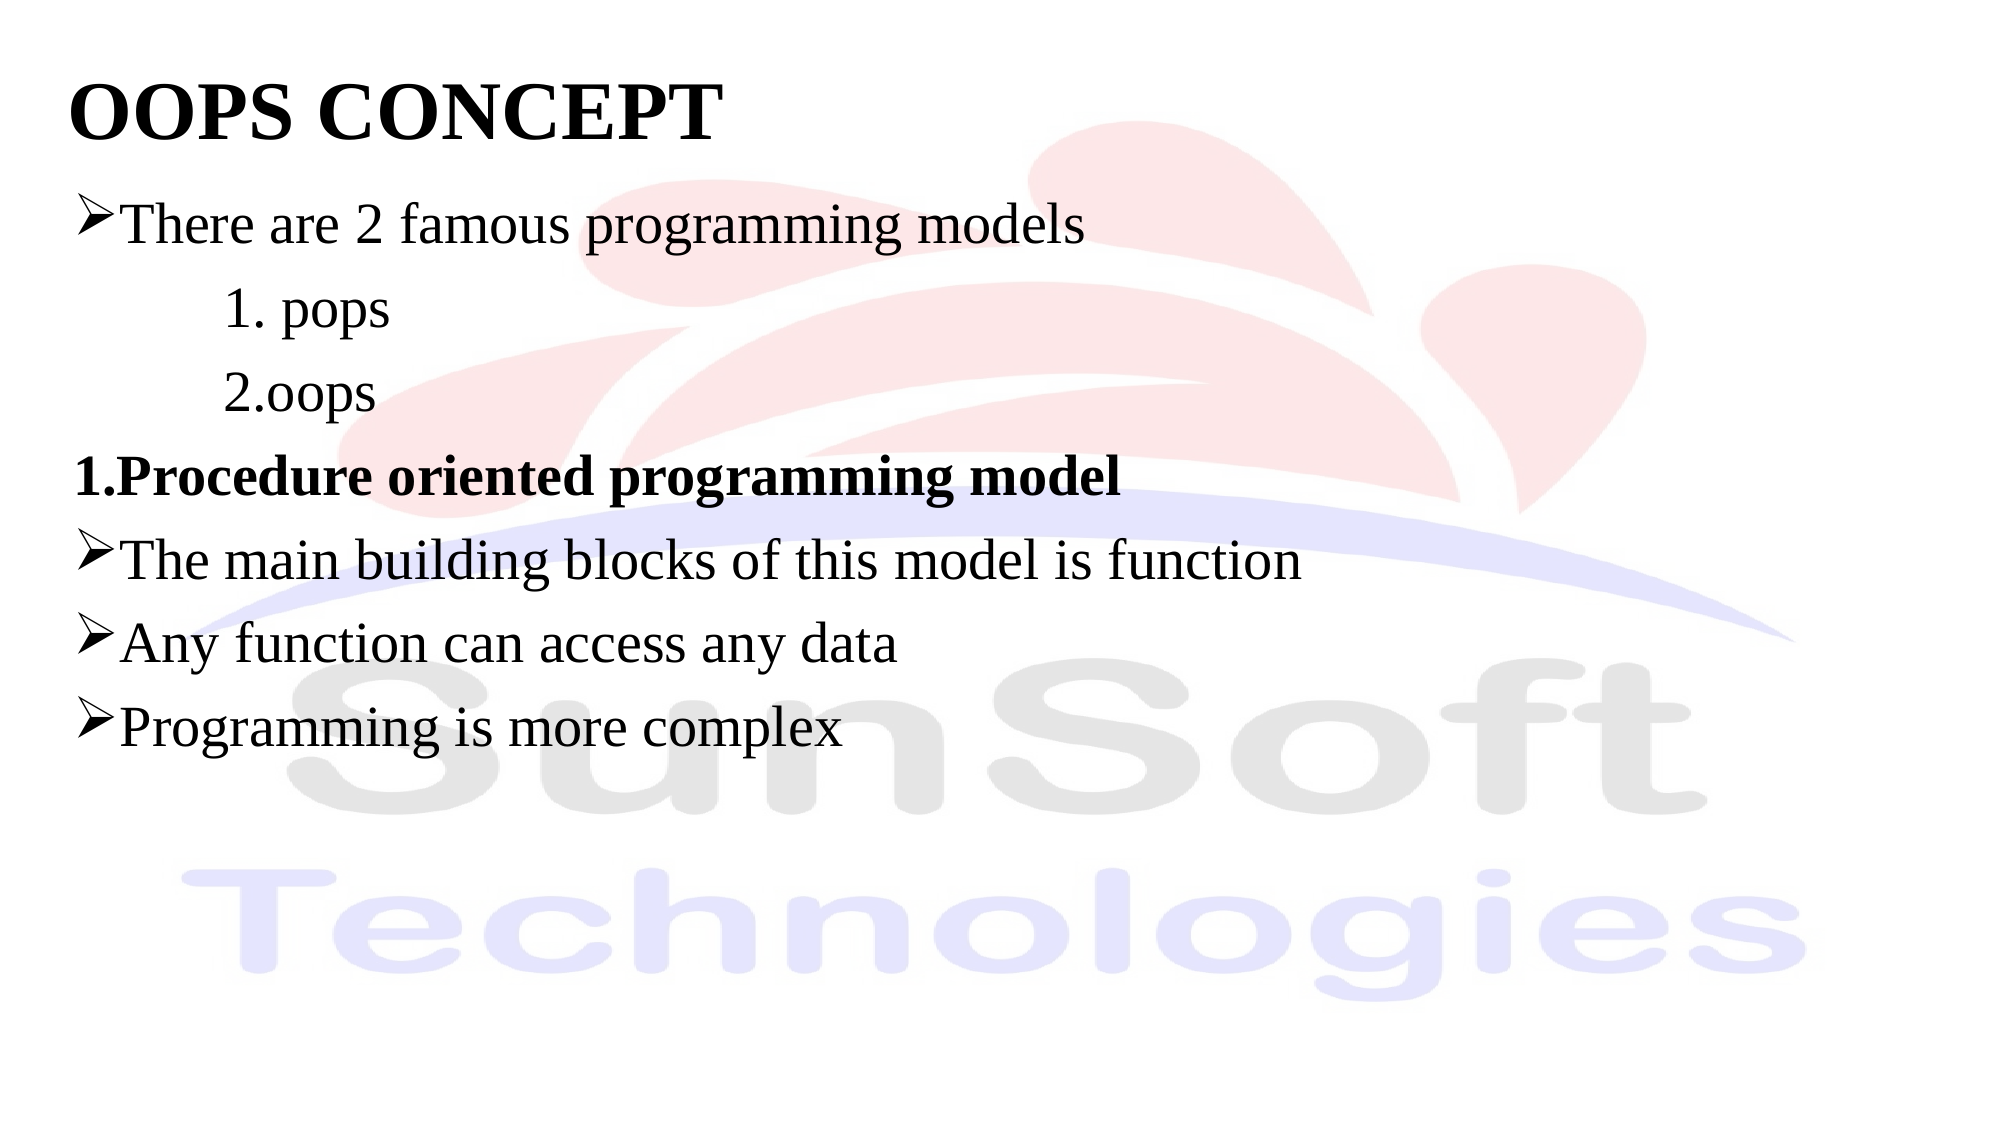

# OOPS CONCEPT
There are 2 famous programming models
	1. pops
	2.oops
1.Procedure oriented programming model
The main building blocks of this model is function
Any function can access any data
Programming is more complex